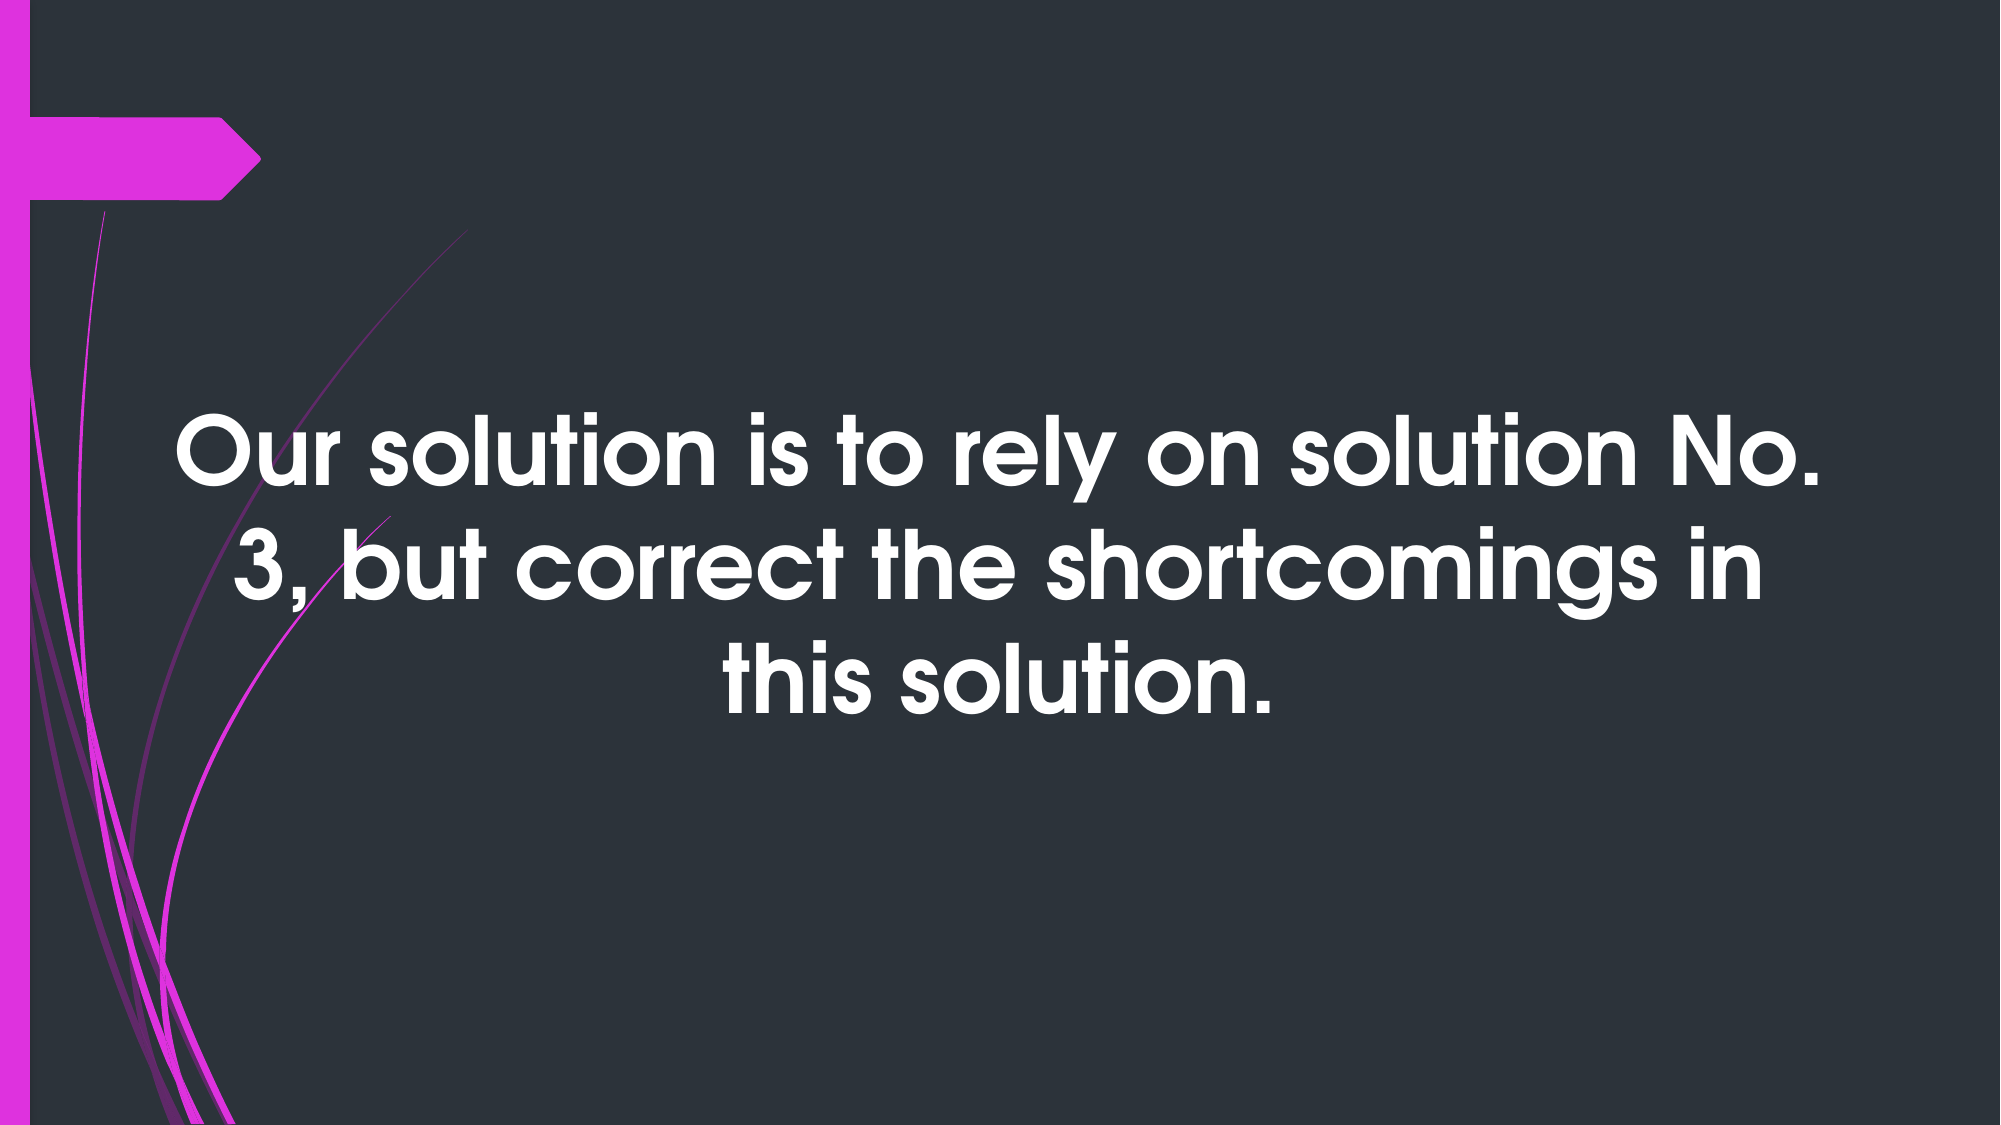

Our solution is to rely on solution No. 3, but correct the shortcomings in this solution.